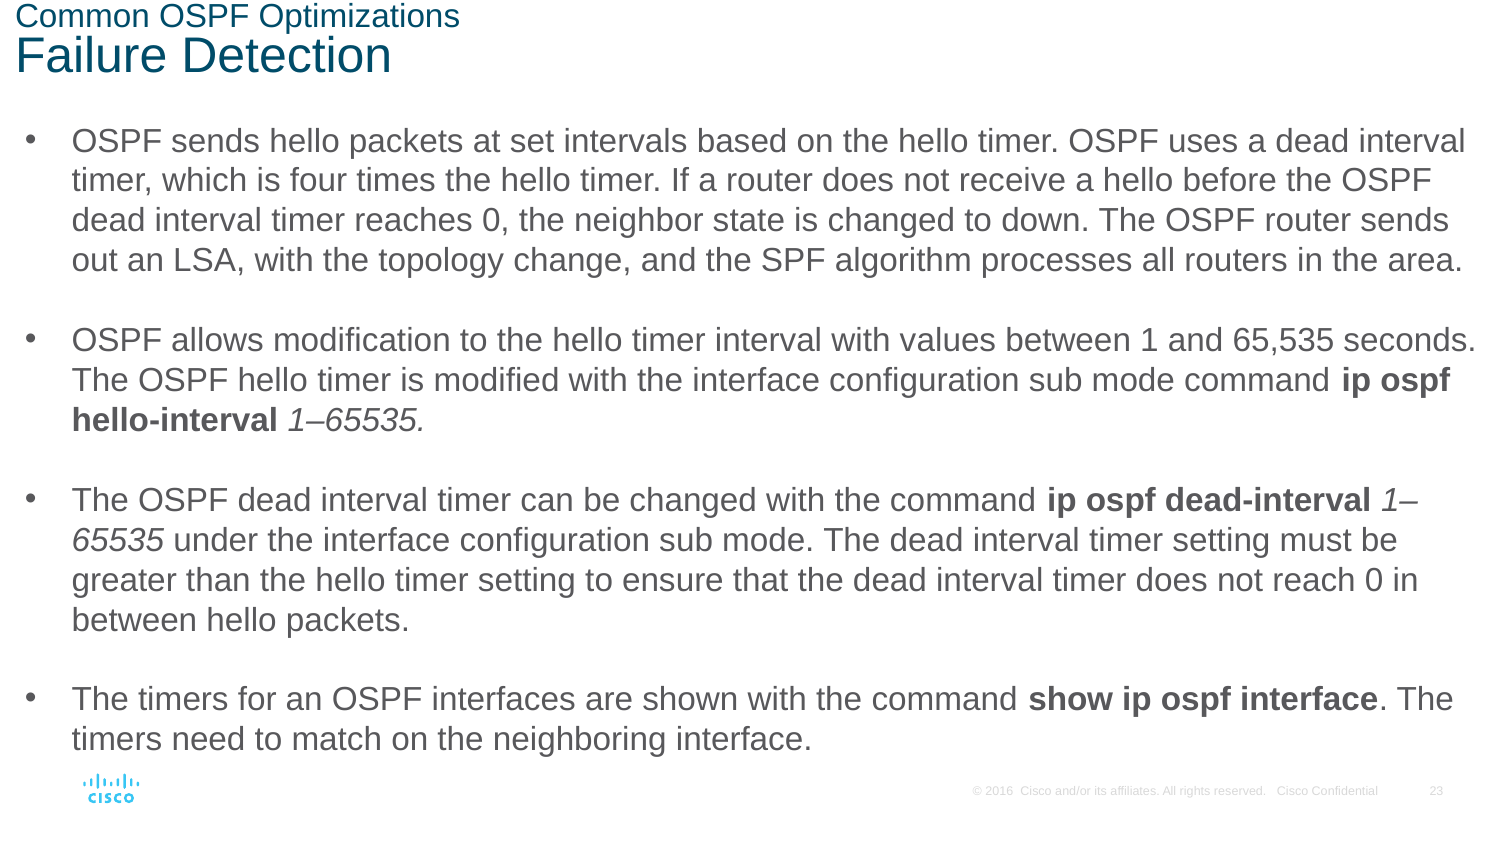

# Common OSPF Optimizations Failure Detection
OSPF sends hello packets at set intervals based on the hello timer. OSPF uses a dead interval timer, which is four times the hello timer. If a router does not receive a hello before the OSPF dead interval timer reaches 0, the neighbor state is changed to down. The OSPF router sends out an LSA, with the topology change, and the SPF algorithm processes all routers in the area.

OSPF allows modification to the hello timer interval with values between 1 and 65,535 seconds. The OSPF hello timer is modified with the interface configuration sub mode command ip ospf hello-interval 1–65535.

The OSPF dead interval timer can be changed with the command ip ospf dead-interval 1–65535 under the interface configuration sub mode. The dead interval timer setting must be greater than the hello timer setting to ensure that the dead interval timer does not reach 0 in between hello packets.

The timers for an OSPF interfaces are shown with the command show ip ospf interface. The timers need to match on the neighboring interface.